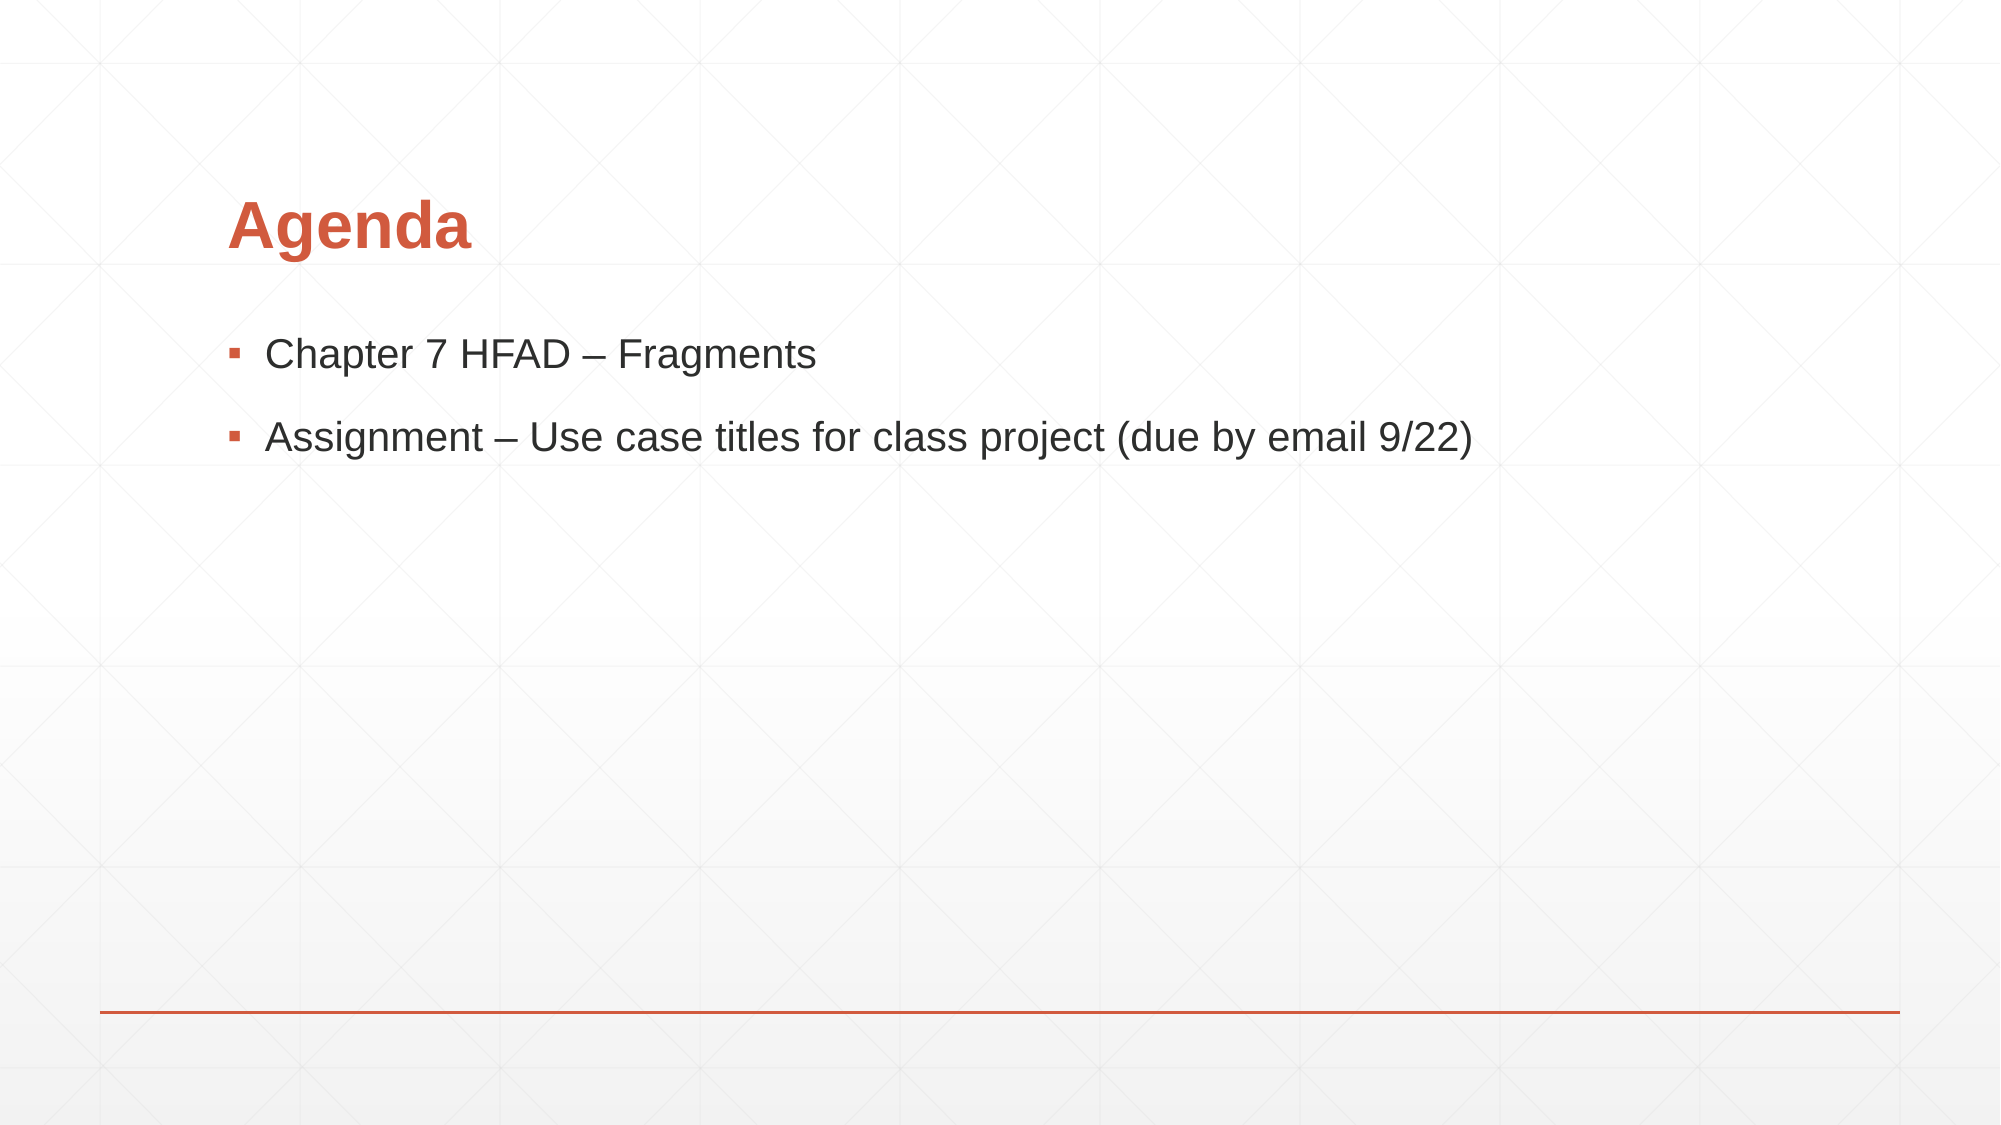

# Agenda
Chapter 7 HFAD – Fragments
Assignment – Use case titles for class project (due by email 9/22)